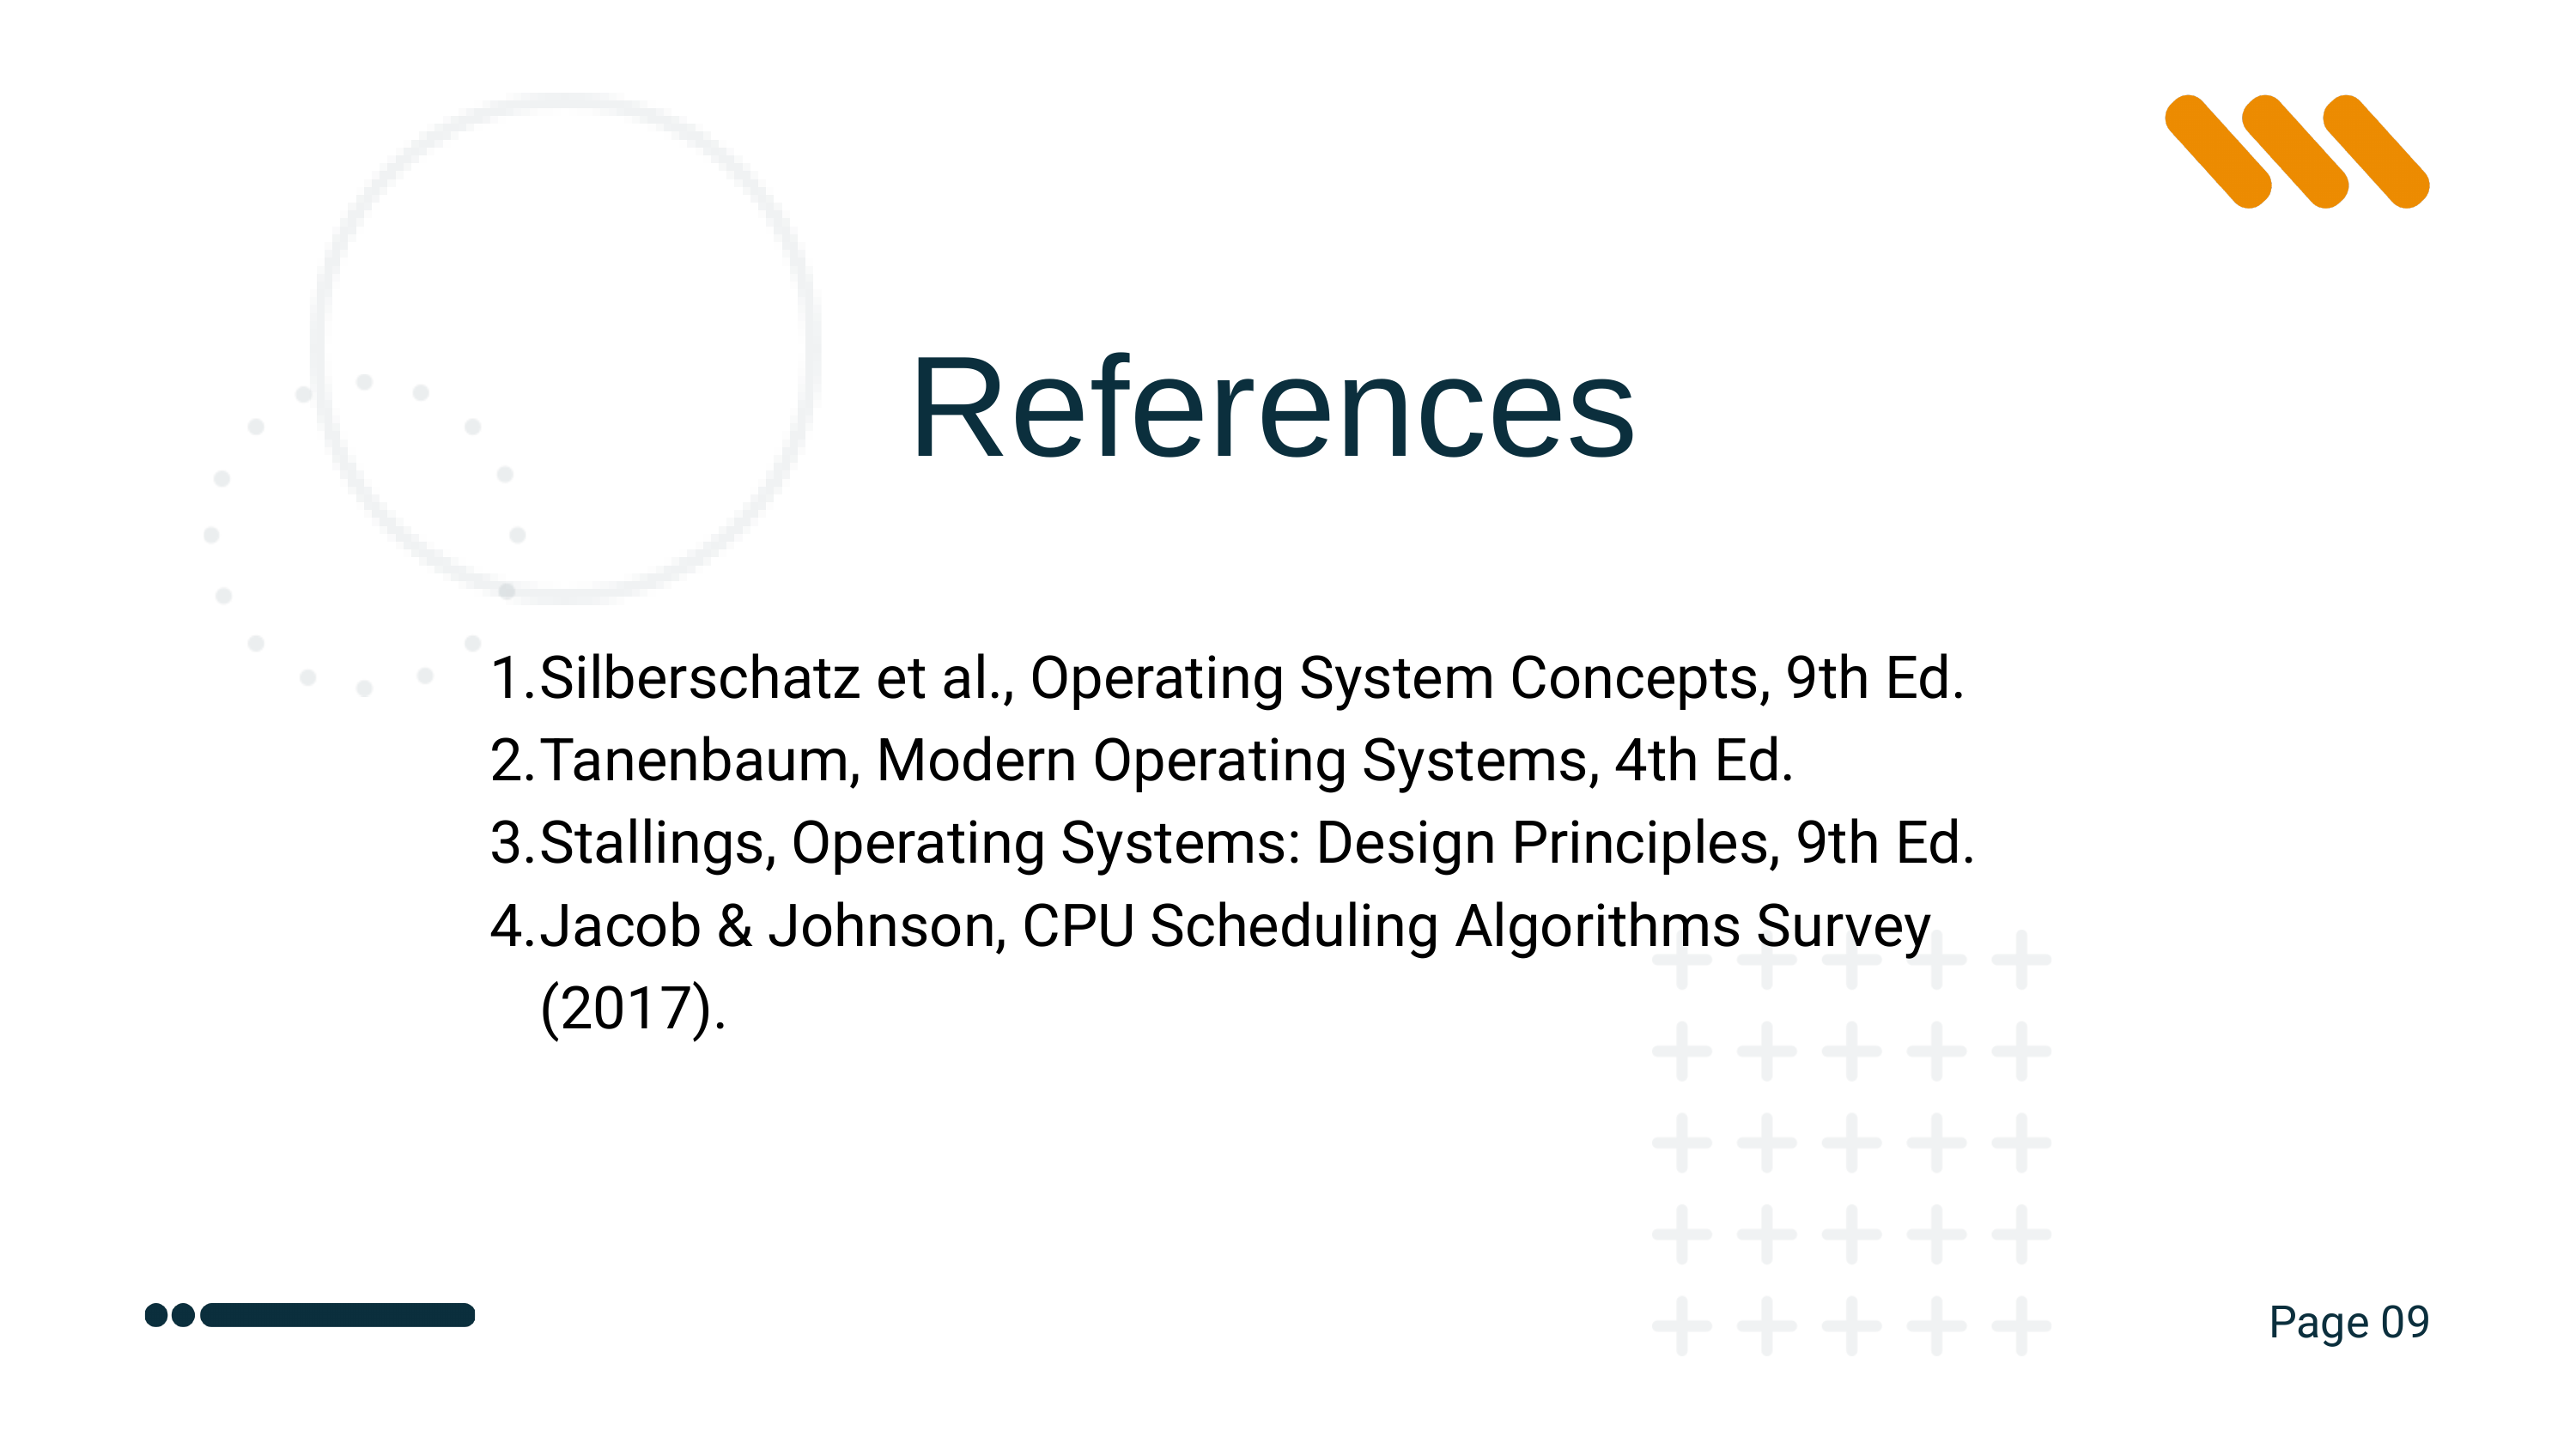

References

Silberschatz et al., Operating System Concepts, 9th Ed.
Tanenbaum, Modern Operating Systems, 4th Ed.
Stallings, Operating Systems: Design Principles, 9th Ed.
Jacob & Johnson, CPU Scheduling Algorithms Survey (2017).

Page 09